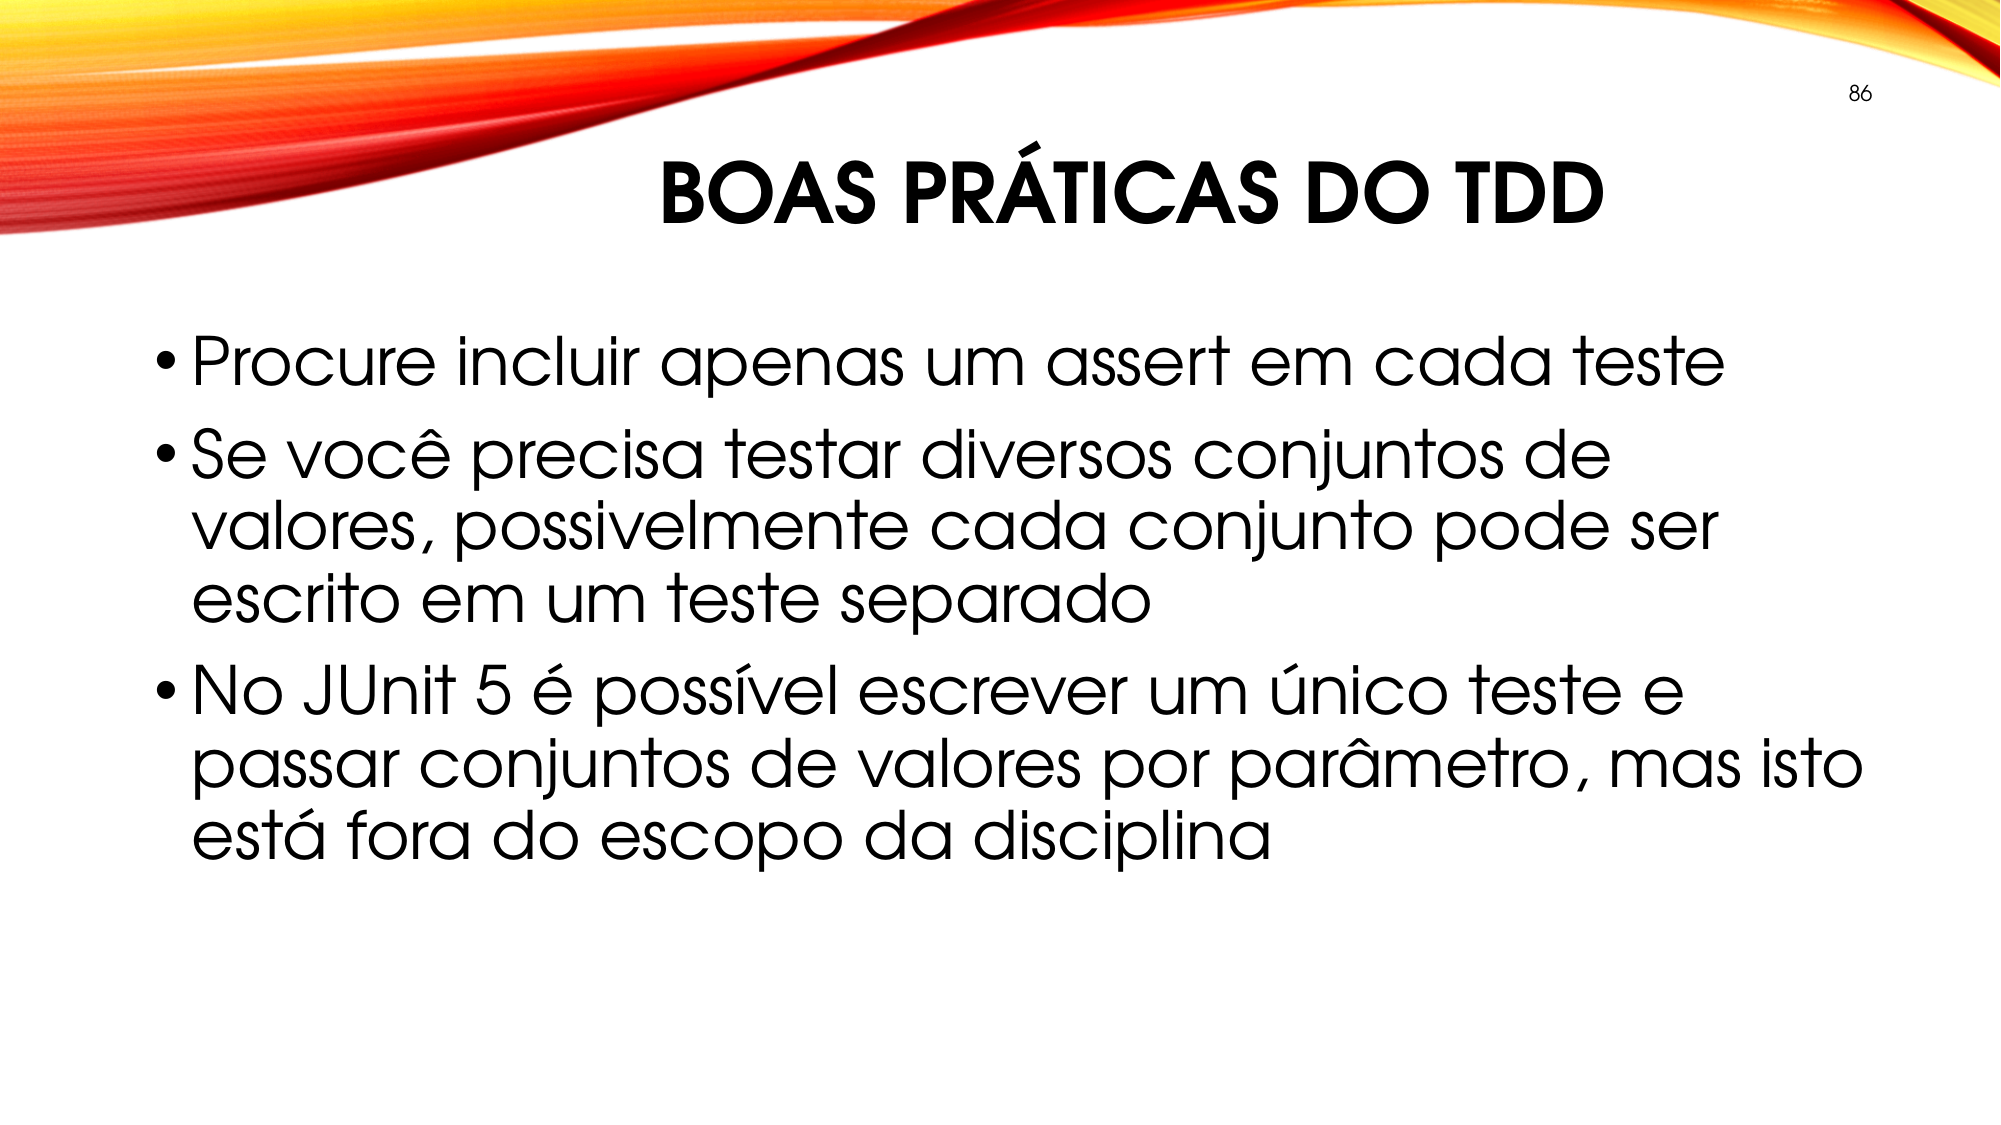

86
# Boas práticas do tdd
Procure incluir apenas um assert em cada teste
Se você precisa testar diversos conjuntos de valores, possivelmente cada conjunto pode ser escrito em um teste separado
No JUnit 5 é possível escrever um único teste e passar conjuntos de valores por parâmetro, mas isto está fora do escopo da disciplina